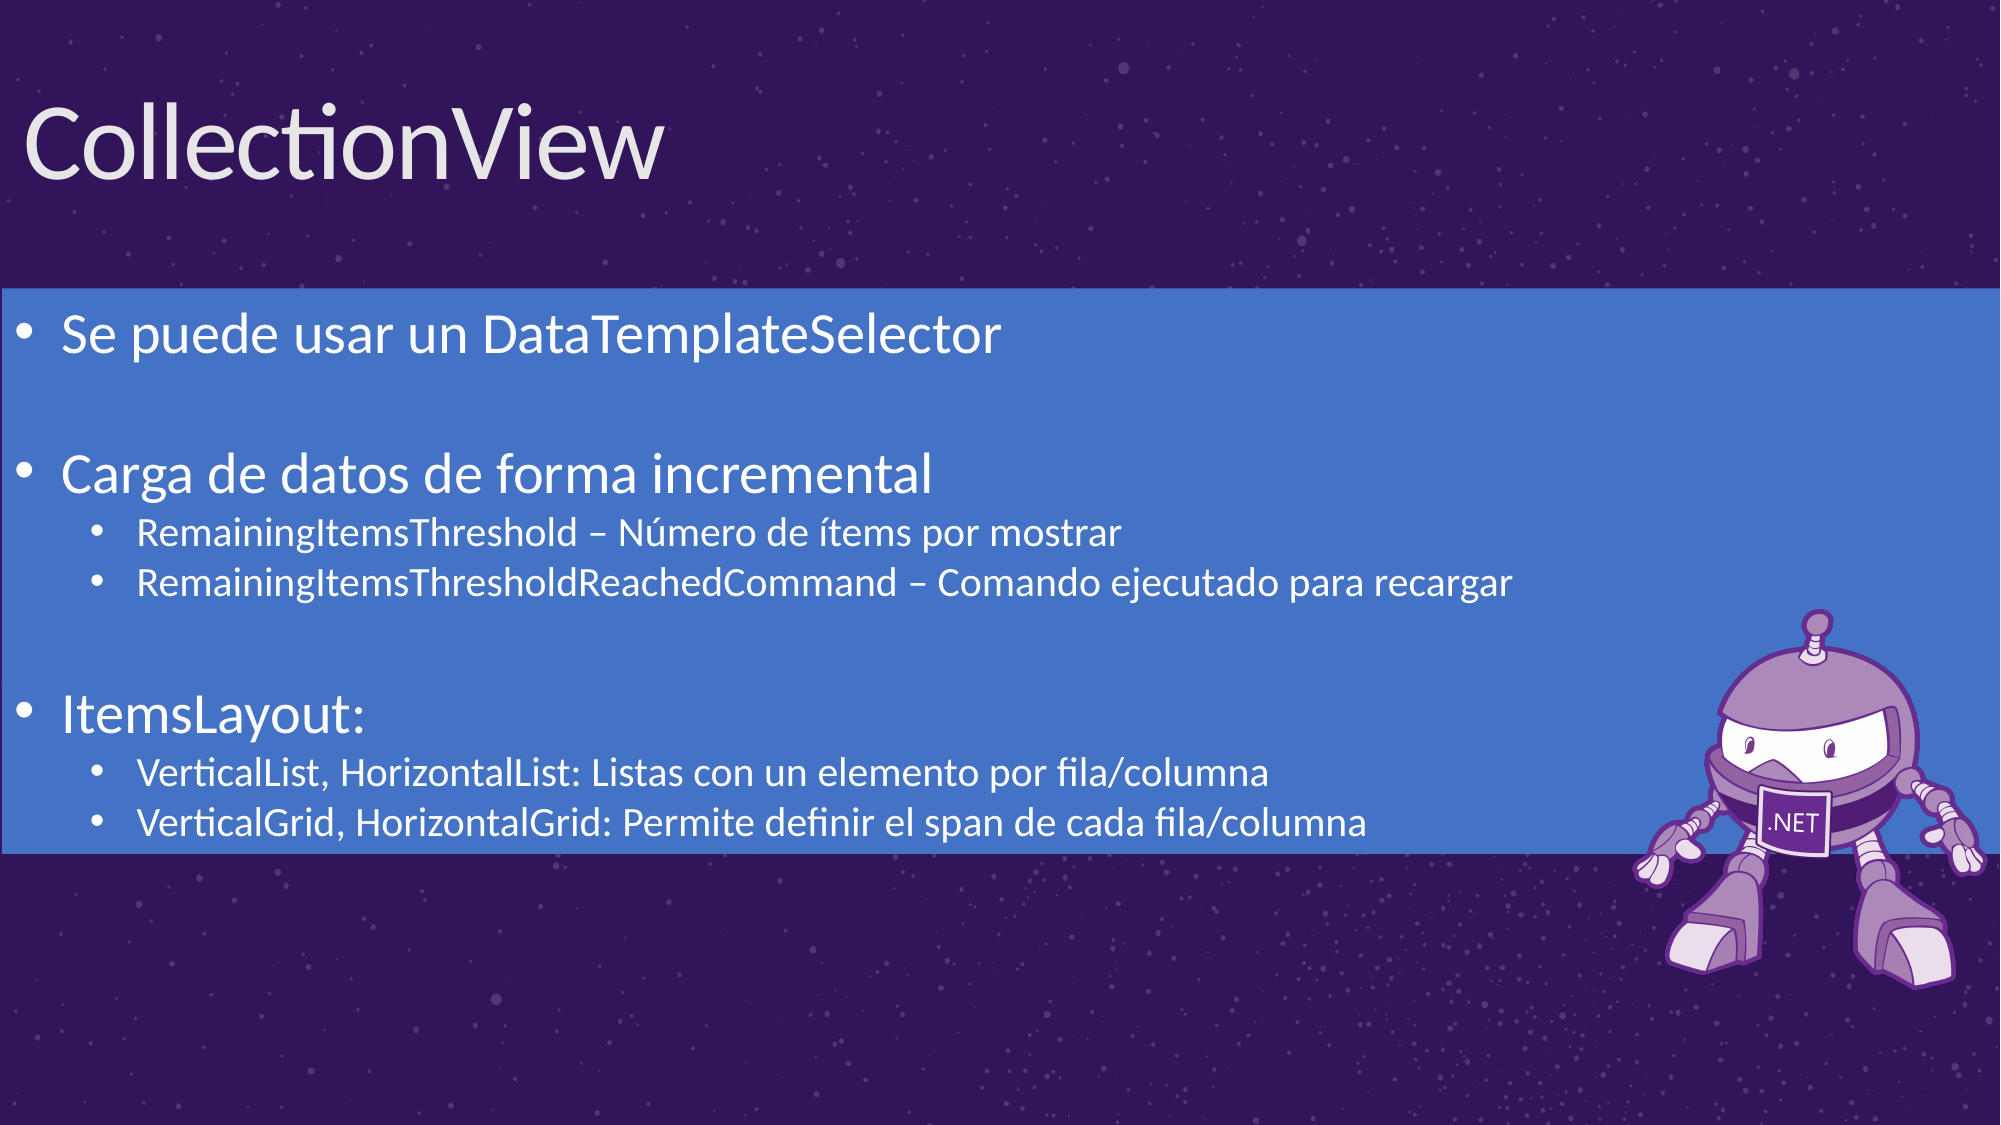

# CollectionView
Se puede usar un DataTemplateSelector

Carga de datos de forma incremental
RemainingItemsThreshold – Número de ítems por mostrar
RemainingItemsThresholdReachedCommand – Comando ejecutado para recargar

ItemsLayout:
VerticalList, HorizontalList: Listas con un elemento por fila/columna
VerticalGrid, HorizontalGrid: Permite definir el span de cada fila/columna